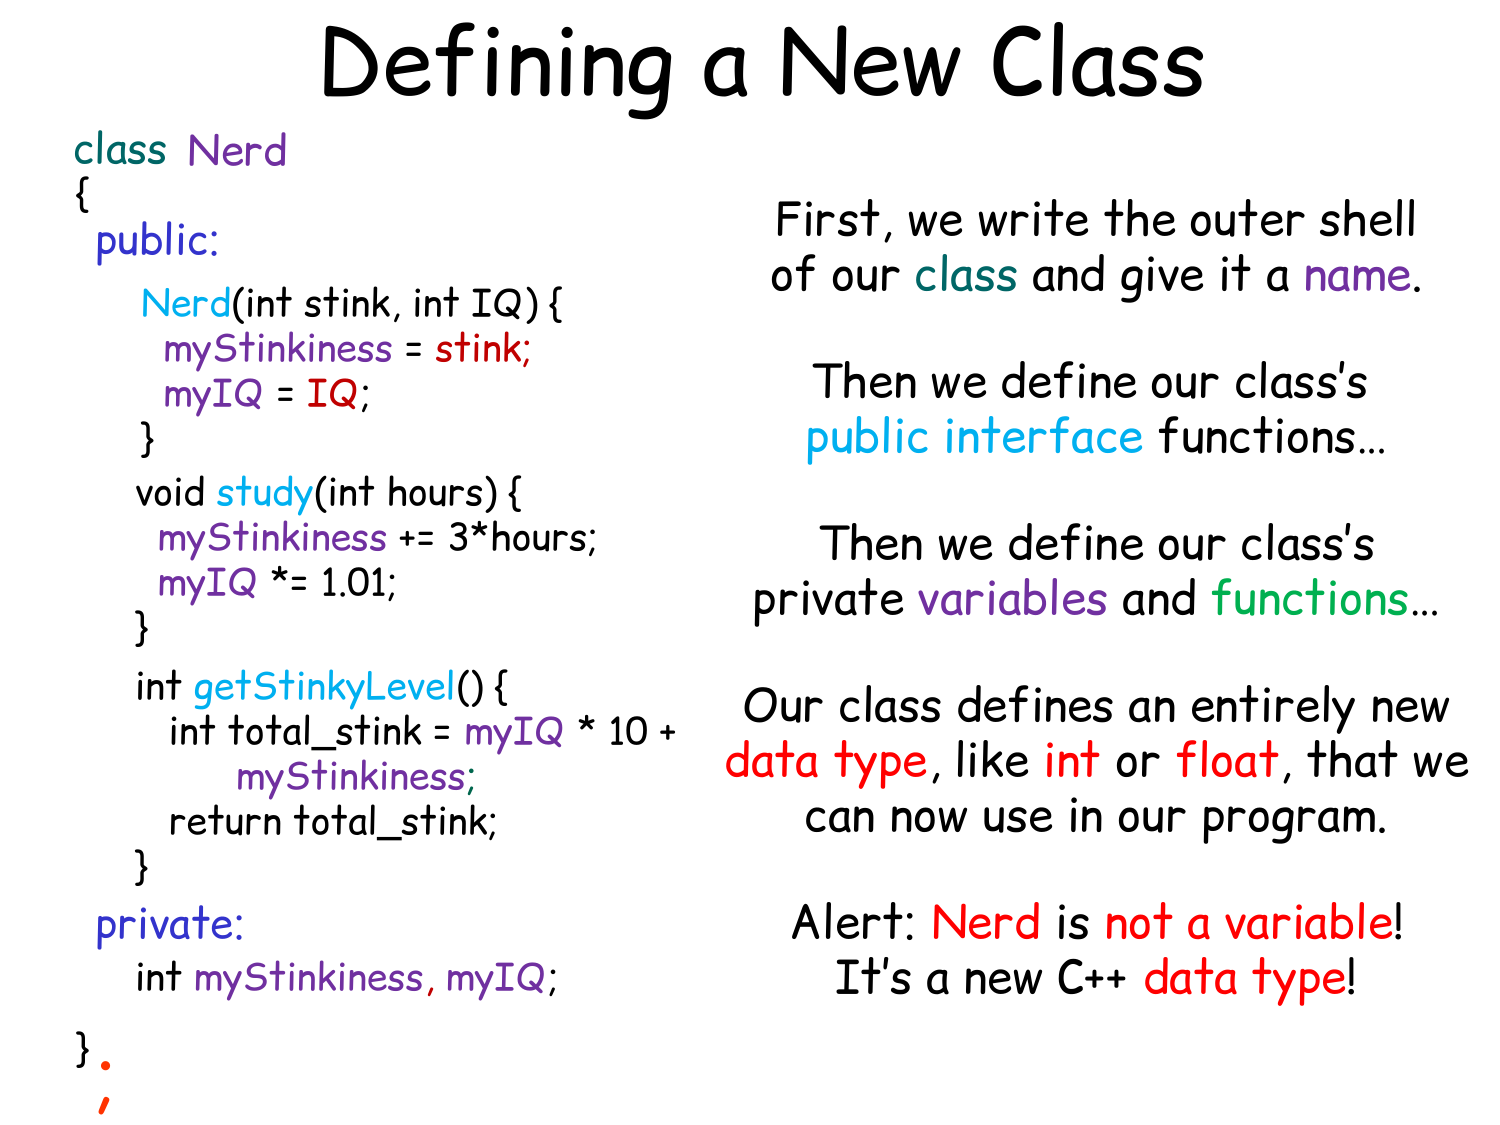

# Defining a New Class
class
Nerd
{

}
First, we write the outer shell of our class and give it a name.
public:
Nerd(int stink, int IQ) {
  myStinkiness = stink;
  myIQ = IQ;
}
Then we define our class’s
public interface functions…
void study(int hours) {
  myStinkiness += 3*hours;
  myIQ *= 1.01;
}
Then we define our class’s private variables and functions…
int getStinkyLevel() {
   int total_stink = myIQ * 10 +
         myStinkiness;
   return total_stink;
}
Our class defines an entirely new data type, like int or float, that we can now use in our program.
Alert: Nerd is not a variable! It’s a new C++ data type!
private:
void takeShower()
  { myStinkiness /= 2; }
int myStinkiness, myIQ;

;